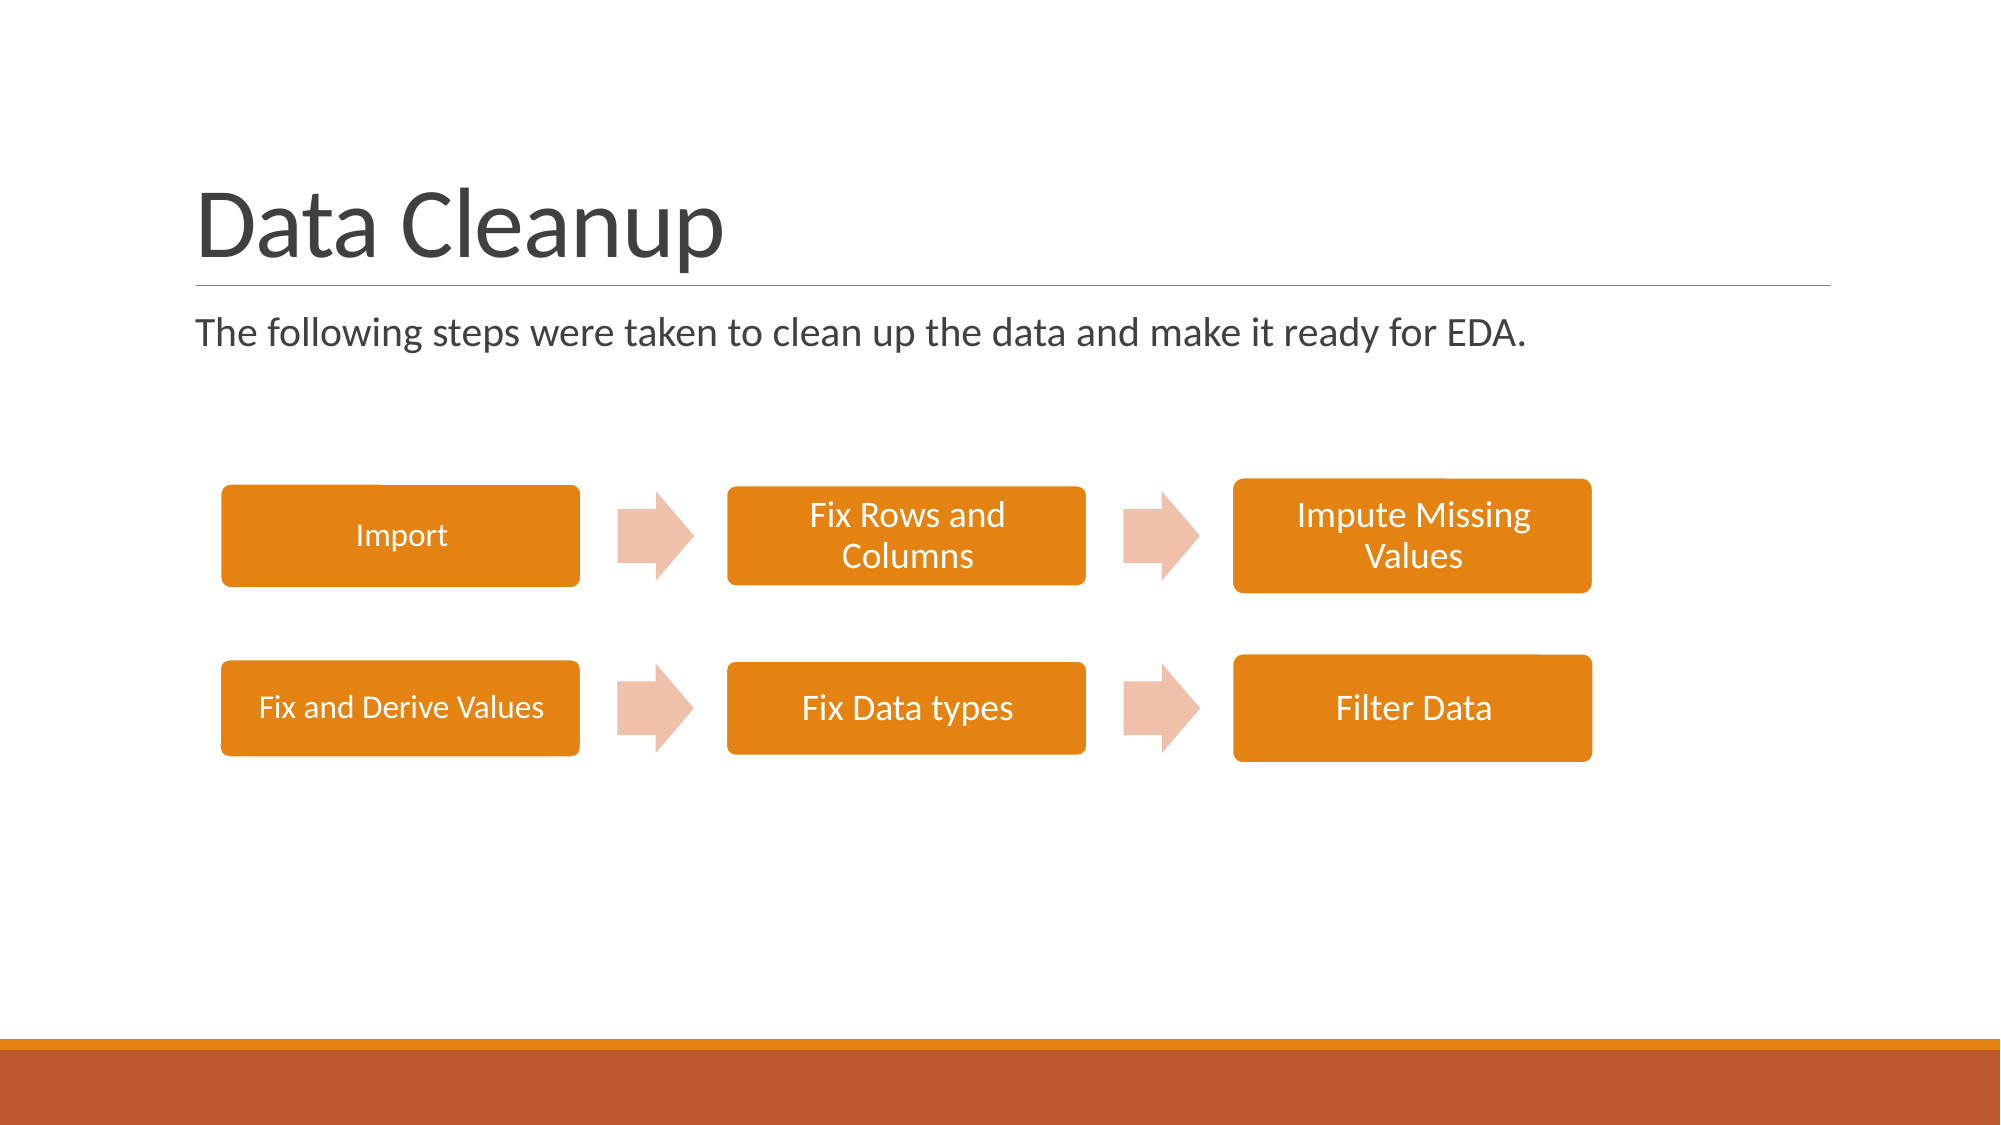

# Data Cleanup
The following steps were taken to clean up the data and make it ready for EDA.
Import

Fix Rows and Columns

Impute Missing Values
Fix and Derive Values

Fix Data types

Filter Data